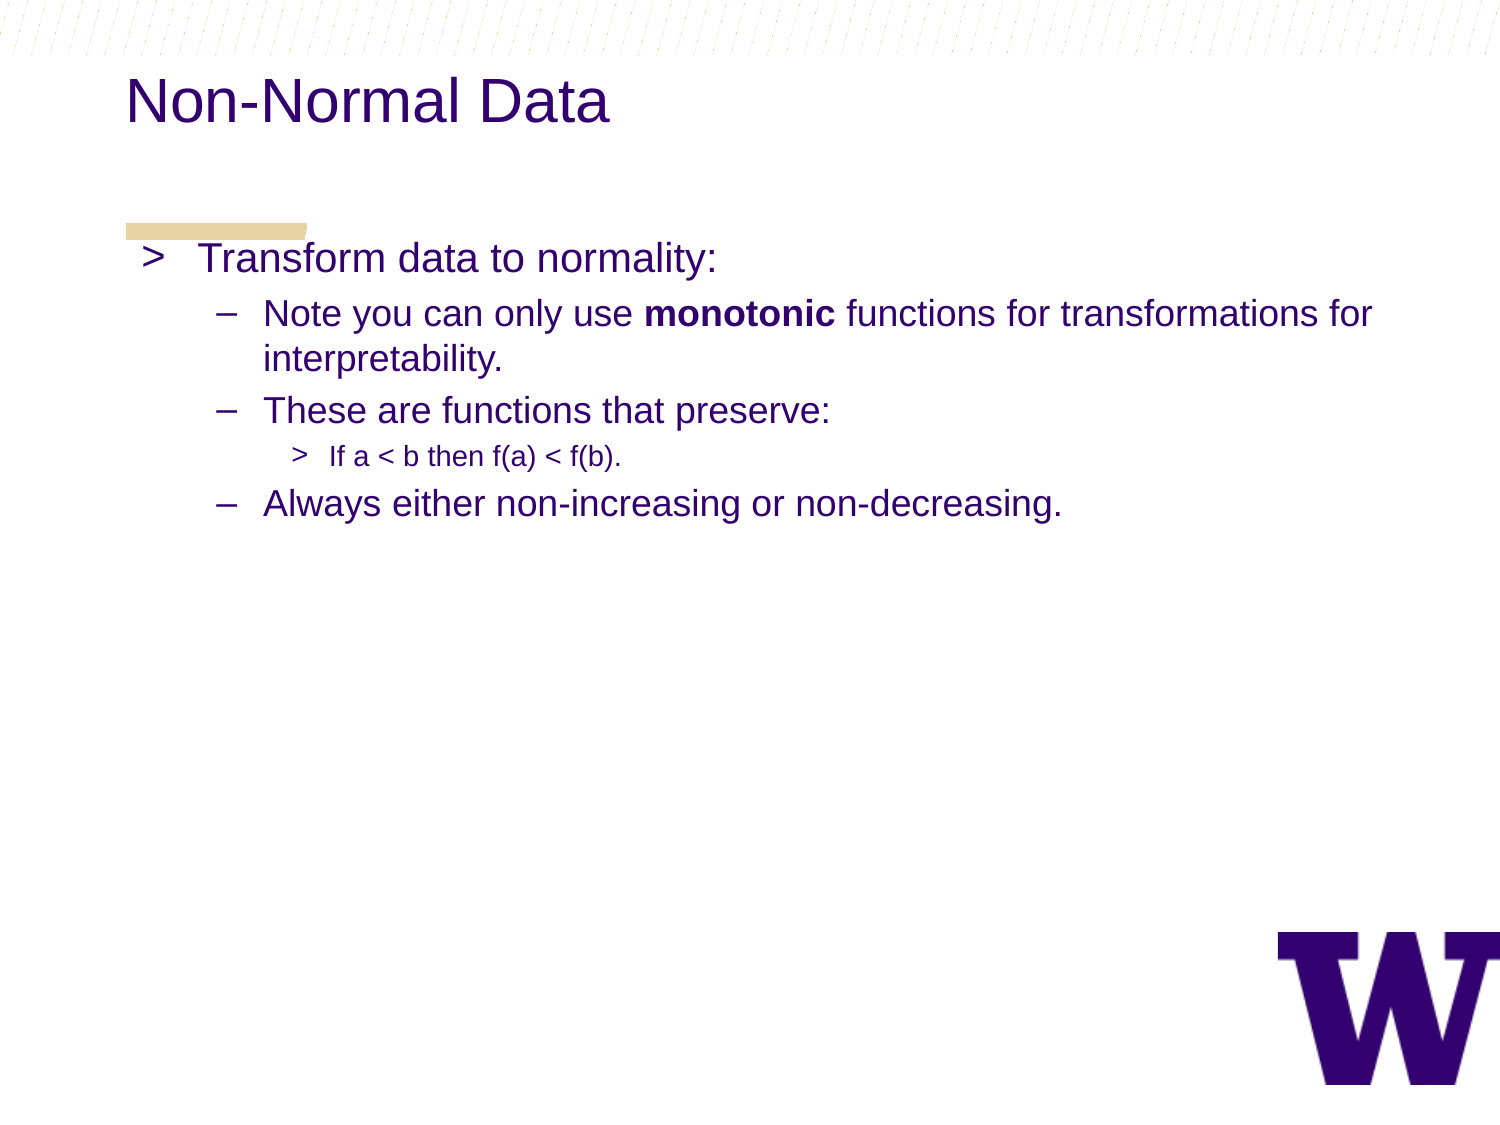

Non-Normal Data
Transform data to normality:
Note you can only use monotonic functions for transformations for interpretability.
These are functions that preserve:
If a < b then f(a) < f(b).
Always either non-increasing or non-decreasing.